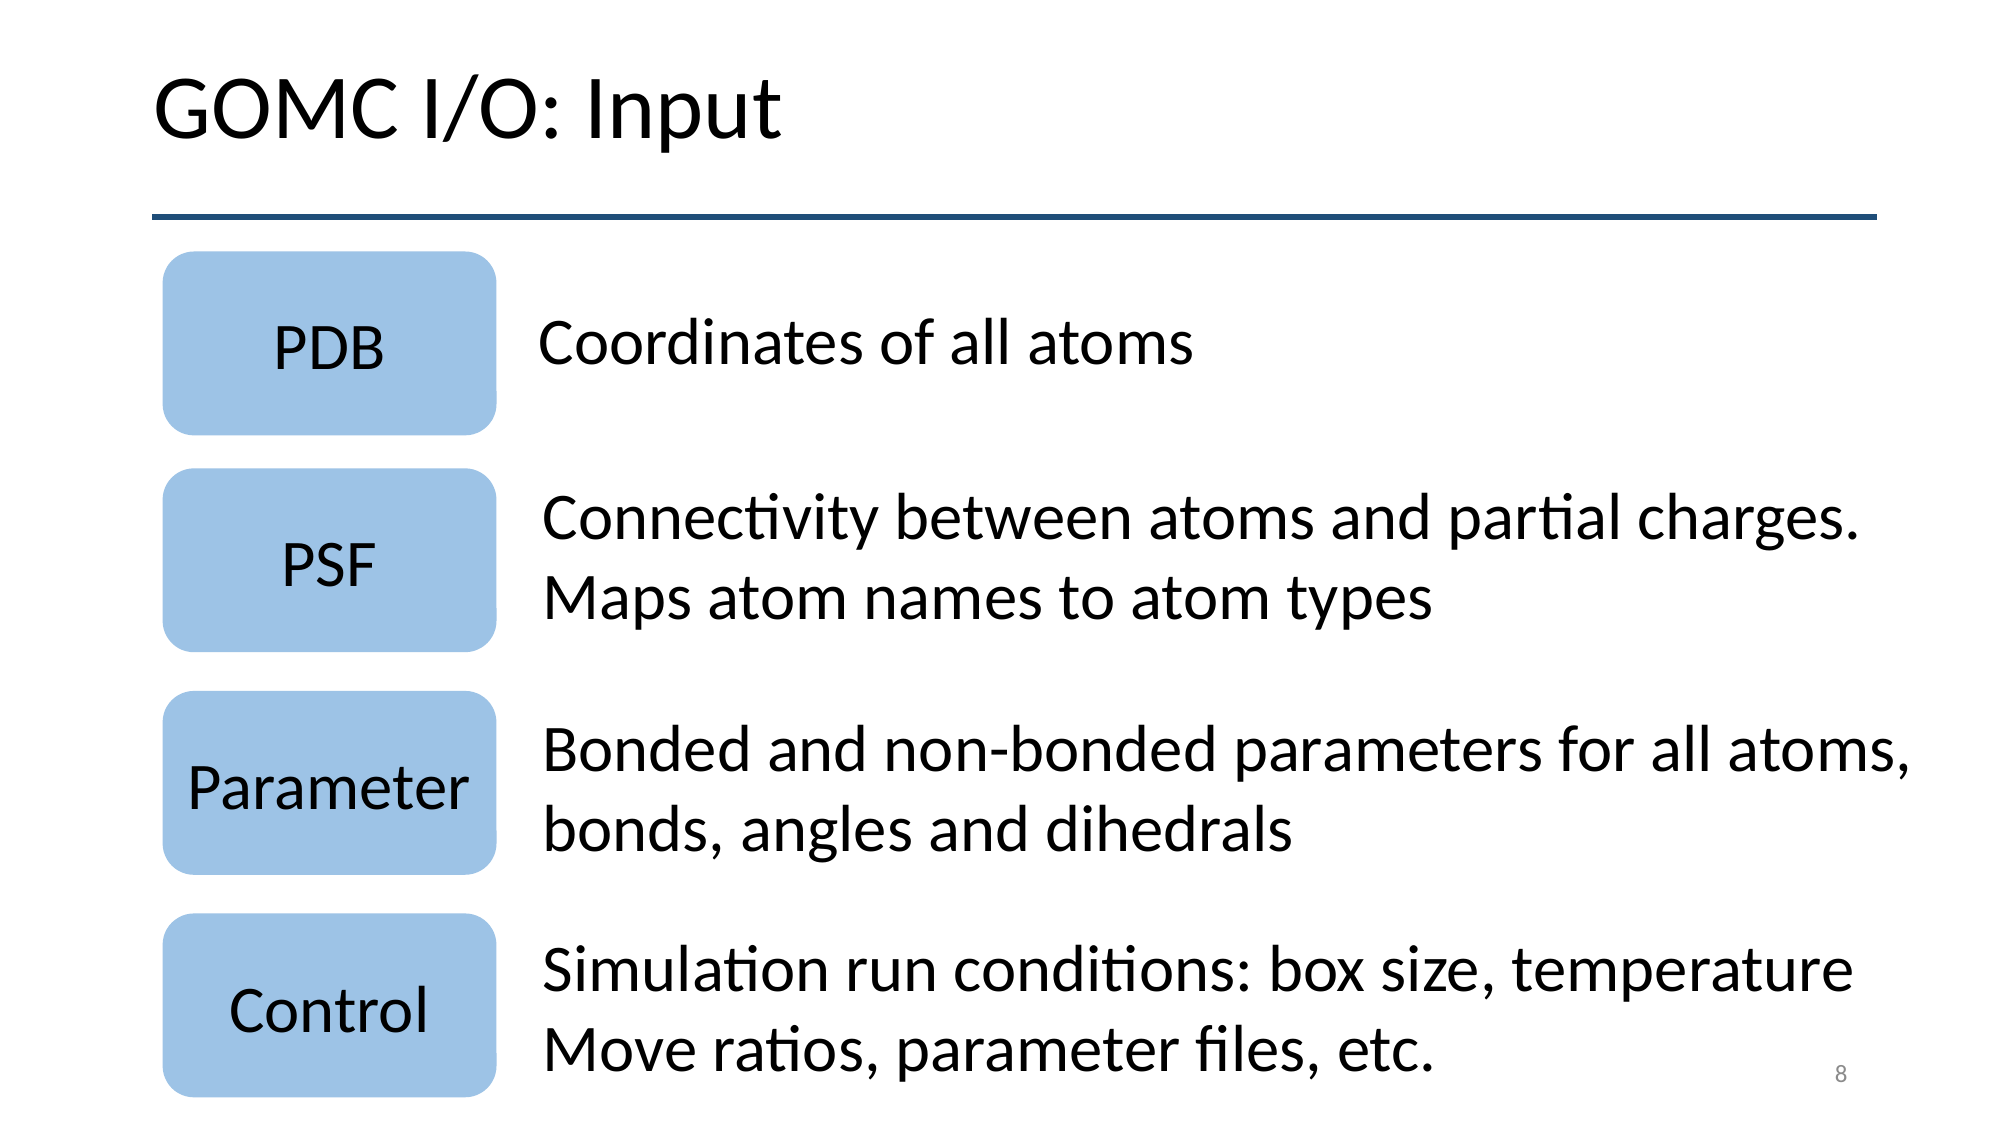

# GOMC I/O: Input
PDB
Coordinates of all atoms
Connectivity between atoms and partial charges.
Maps atom names to atom types
PSF
Parameter
Bonded and non-bonded parameters for all atoms,
bonds, angles and dihedrals
Control
Simulation run conditions: box size, temperature
Move ratios, parameter files, etc.
8